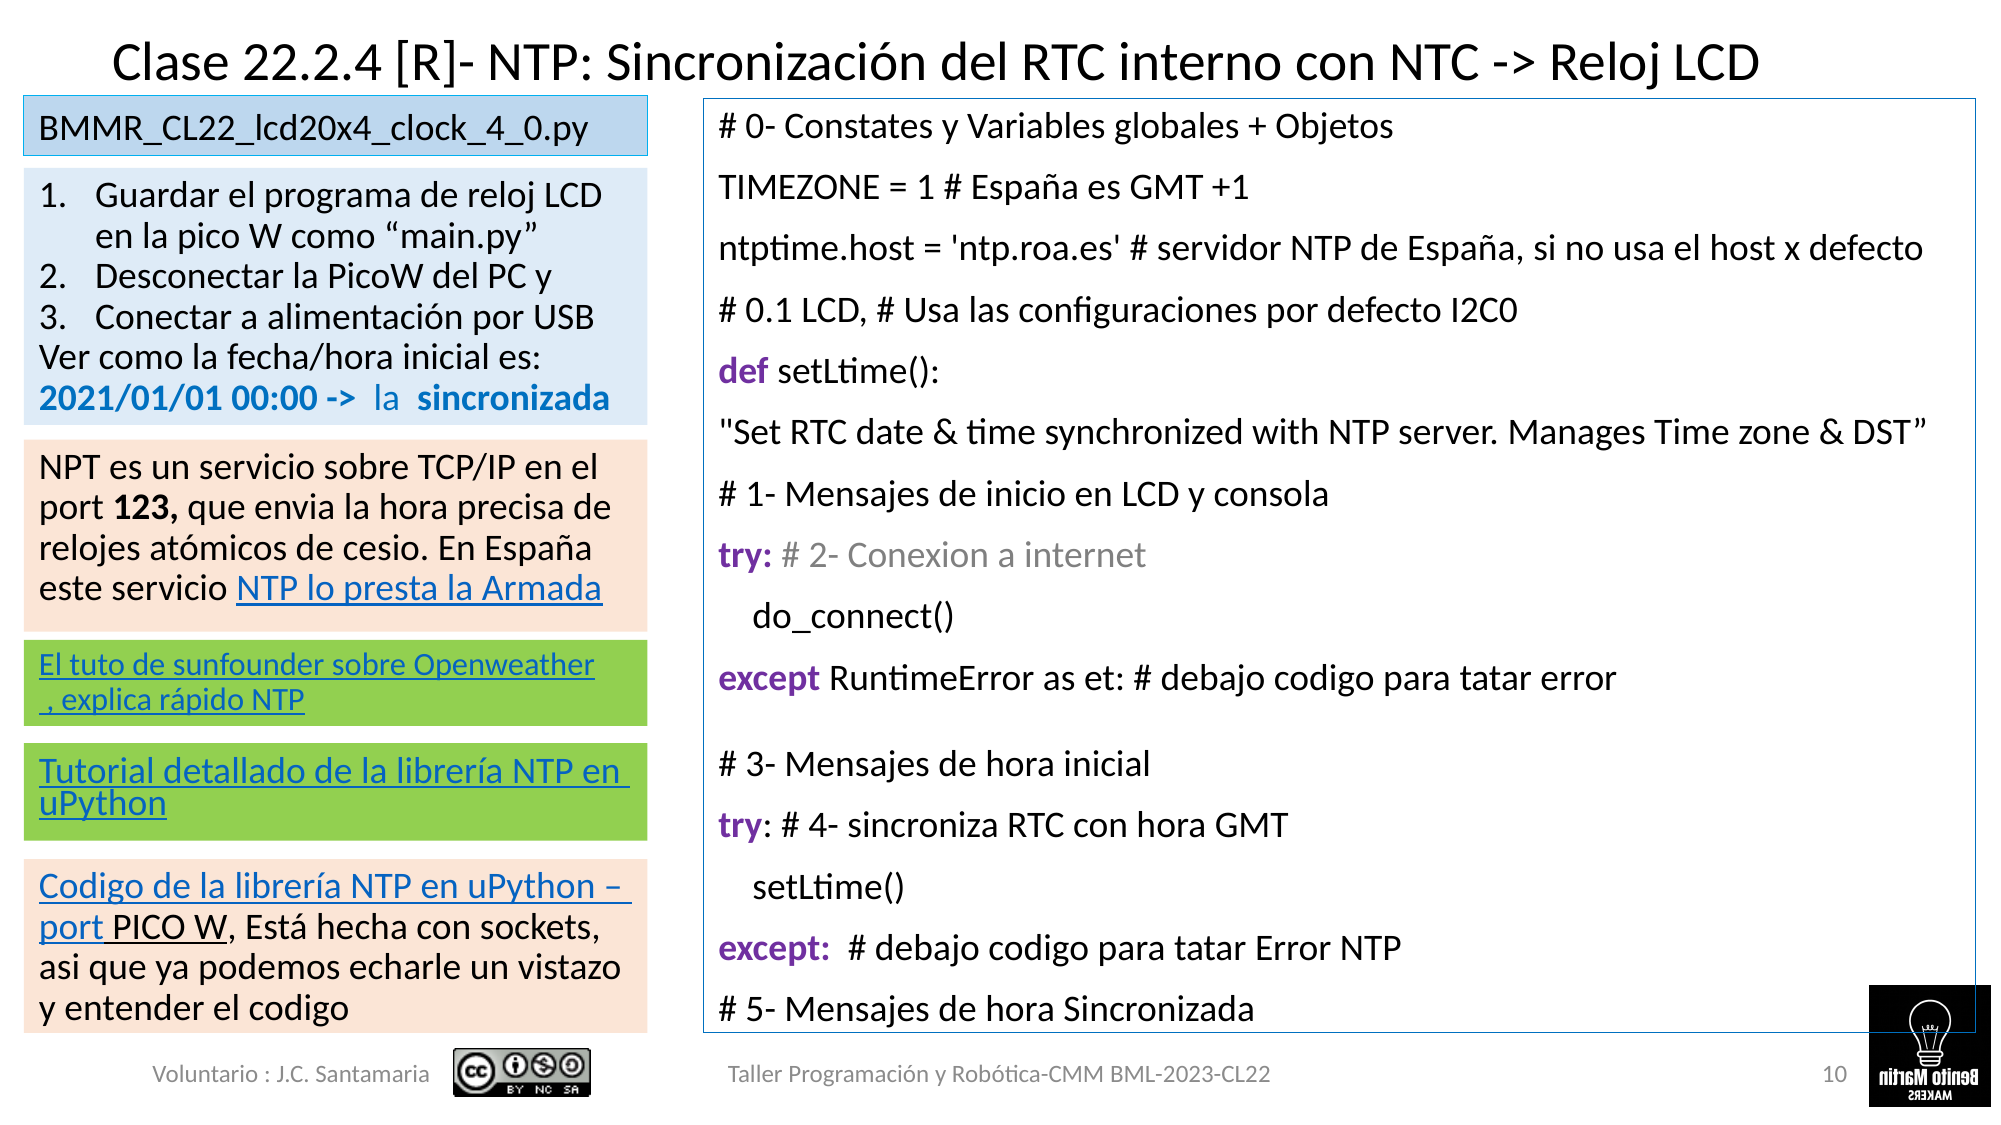

# Clase 22.2.4 [R]- NTP: Sincronización del RTC interno con NTC -> Reloj LCD
BMMR_CL22_lcd20x4_clock_4_0.py
# 0- Constates y Variables globales + Objetos
TIMEZONE = 1 # España es GMT +1
ntptime.host = 'ntp.roa.es' # servidor NTP de España, si no usa el host x defecto
# 0.1 LCD, # Usa las configuraciones por defecto I2C0
def setLtime():
"Set RTC date & time synchronized with NTP server. Manages Time zone & DST”
# 1- Mensajes de inicio en LCD y consola
try: # 2- Conexion a internet
    do_connect()
except RuntimeError as et: # debajo codigo para tatar error

# 3- Mensajes de hora inicial
try: # 4- sincroniza RTC con hora GMT
    setLtime()
except:  # debajo codigo para tatar Error NTP
# 5- Mensajes de hora Sincronizada

Guardar el programa de reloj LCD en la pico W como “main.py”
Desconectar la PicoW del PC y
Conectar a alimentación por USB
Ver como la fecha/hora inicial es:
2021/01/01 00:00 ->  la  sincronizada
NPT es un servicio sobre TCP/IP en el port 123, que envia la hora precisa de relojes atómicos de cesio. En España este servicio NTP lo presta la Armada
El tuto de sunfounder sobre Openweather , explica rápido NTP

Tutorial detallado de la librería NTP en uPython
Codigo de la librería NTP en uPython – port PICO W, Está hecha con sockets, asi que ya podemos echarle un vistazo y entender el codigo
Voluntario : J.C. Santamaria
Taller Programación y Robótica-CMM BML-2023-CL22
10